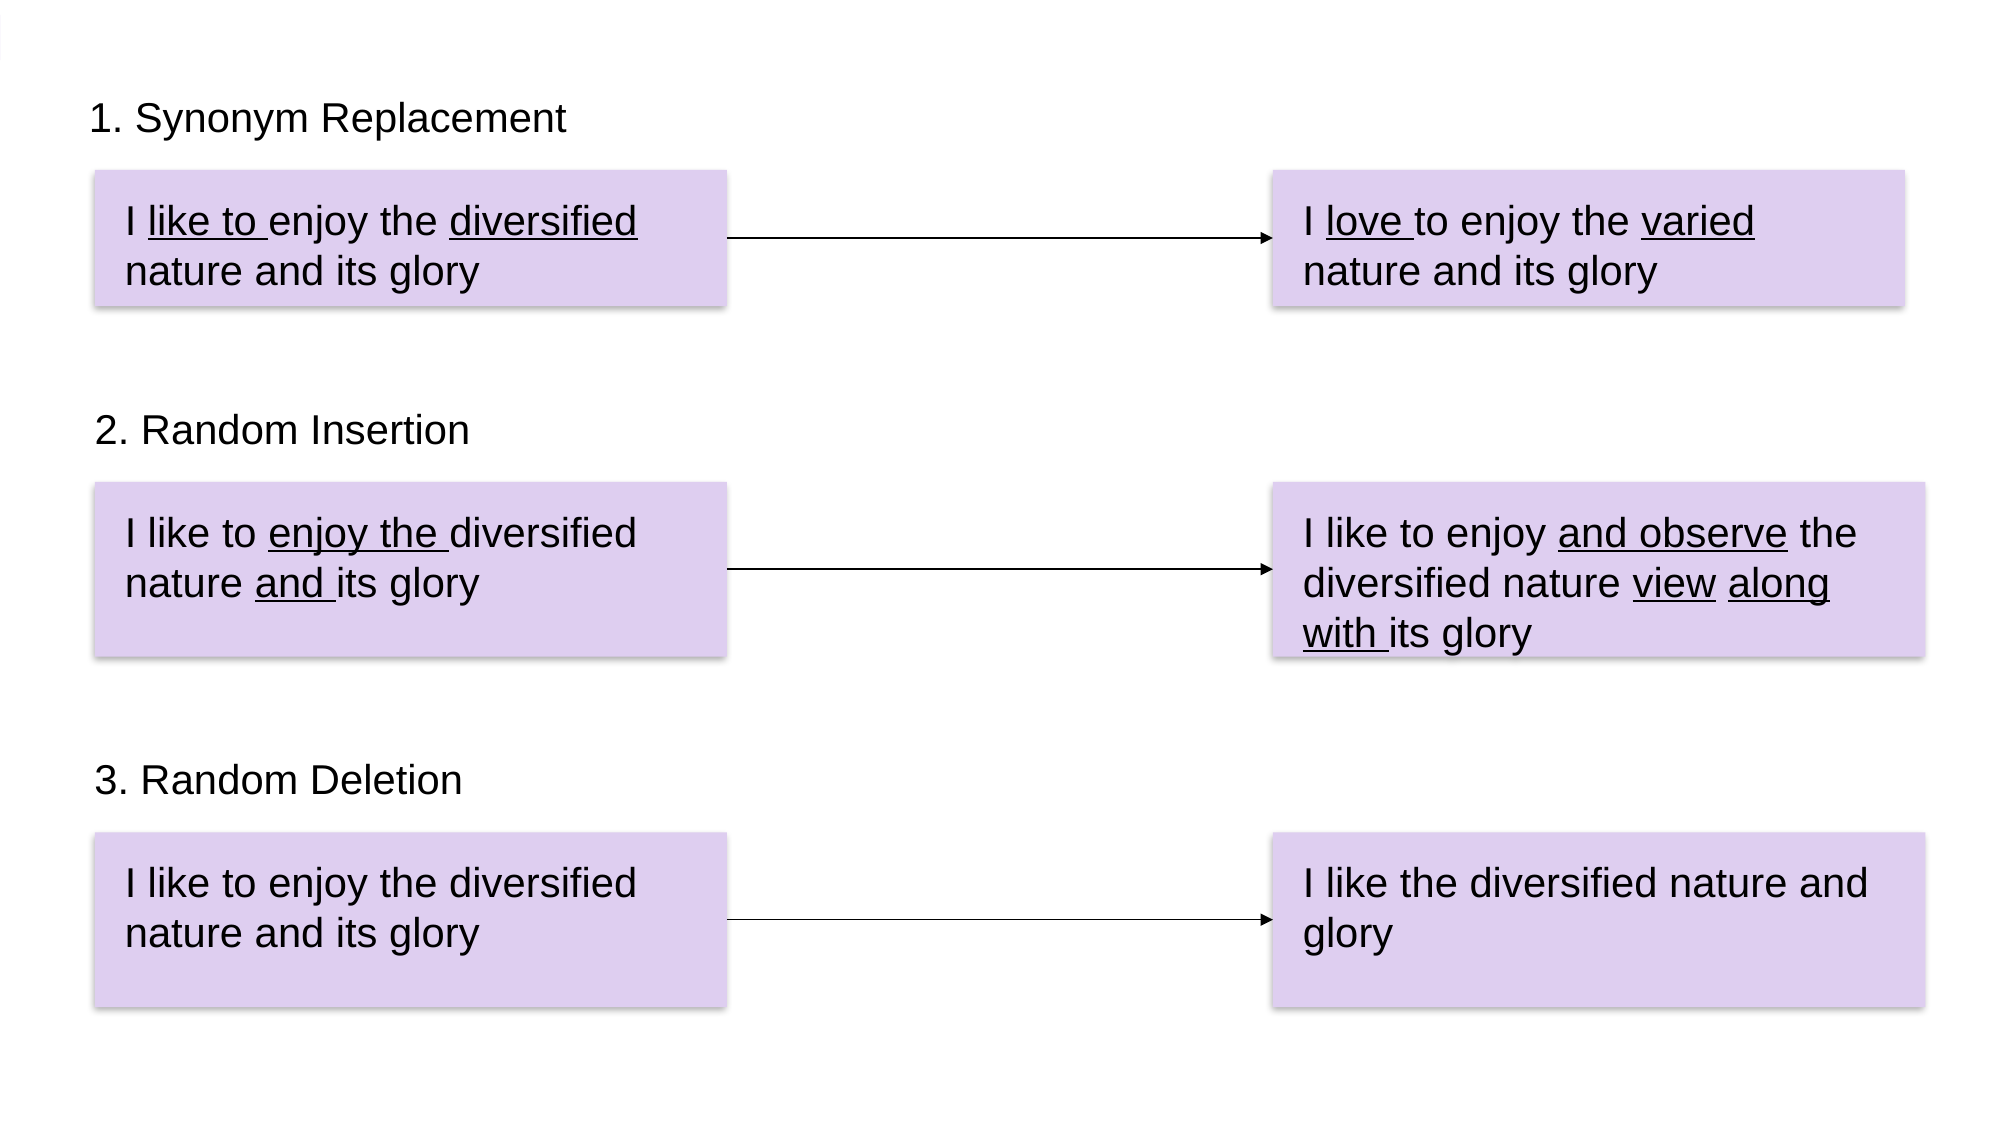

1. Synonym Replacement
I like to enjoy the diversified nature and its glory
I love to enjoy the varied nature and its glory
2. Random Insertion
I like to enjoy the diversified nature and its glory
I like to enjoy and observe the diversified nature view along with its glory
3. Random Deletion
I like to enjoy the diversified nature and its glory
I like the diversified nature and glory